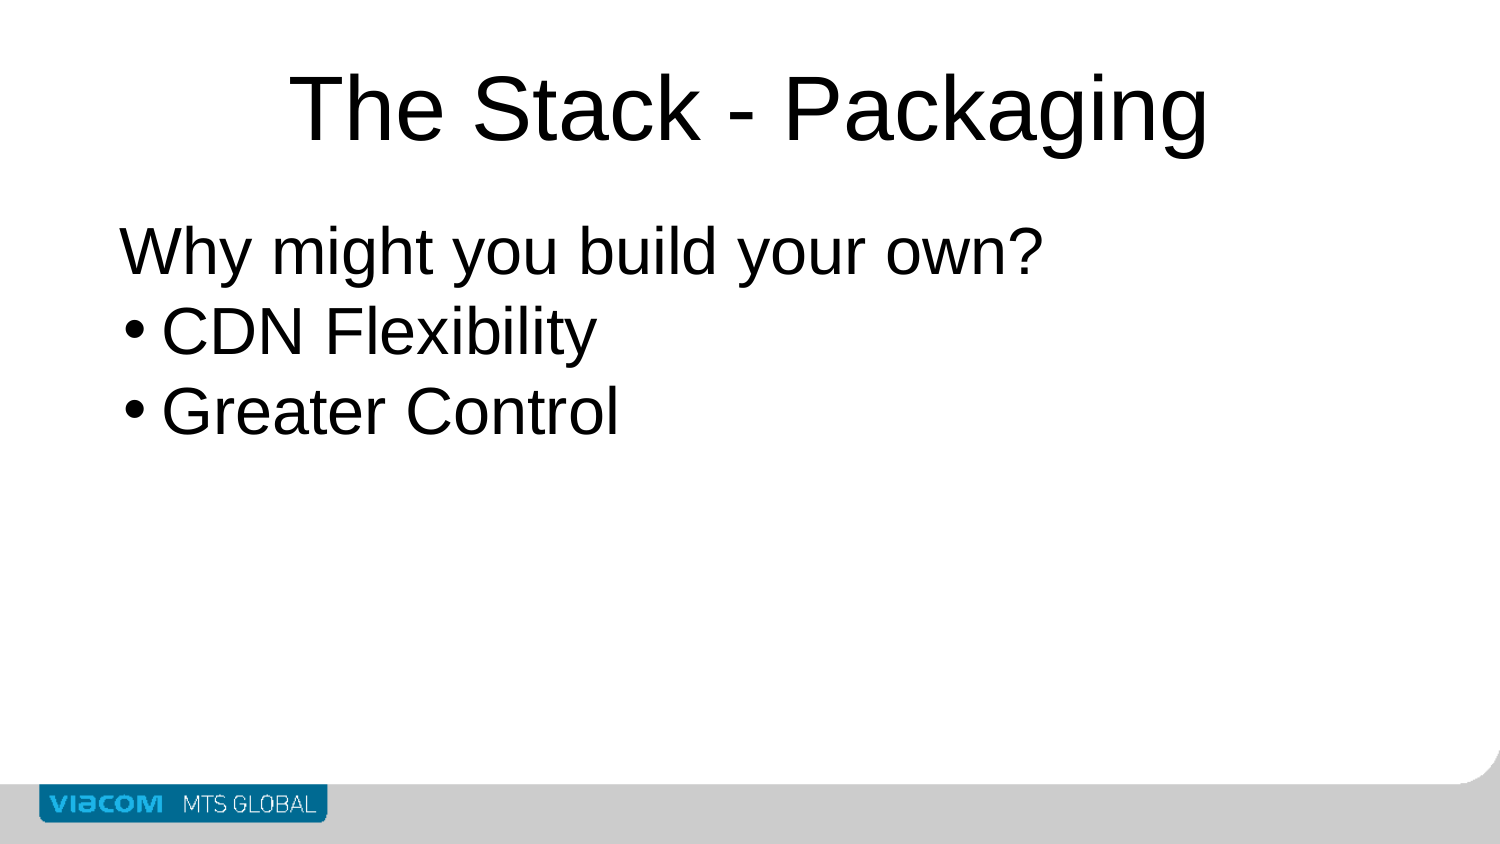

# The Stack - Packaging
Why might you build your own?
CDN Flexibility
Greater Control